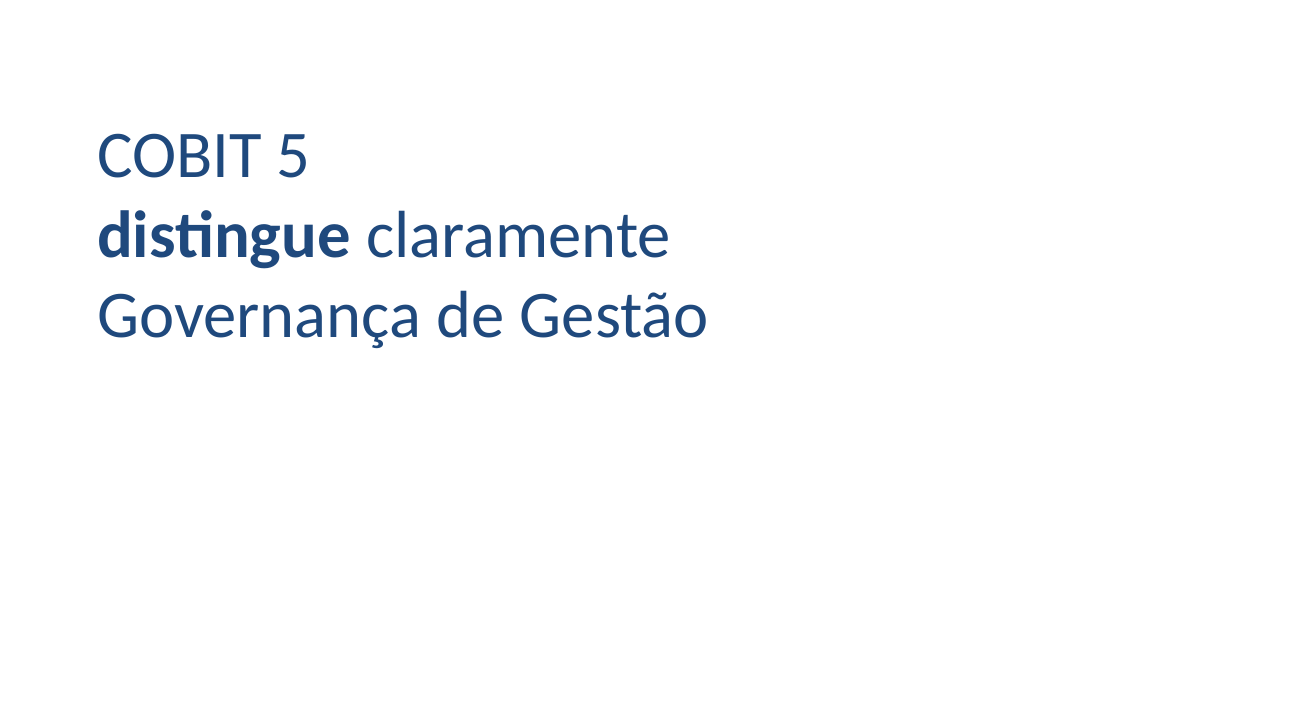

COBIT 5
distingue claramente
Governança de Gestão